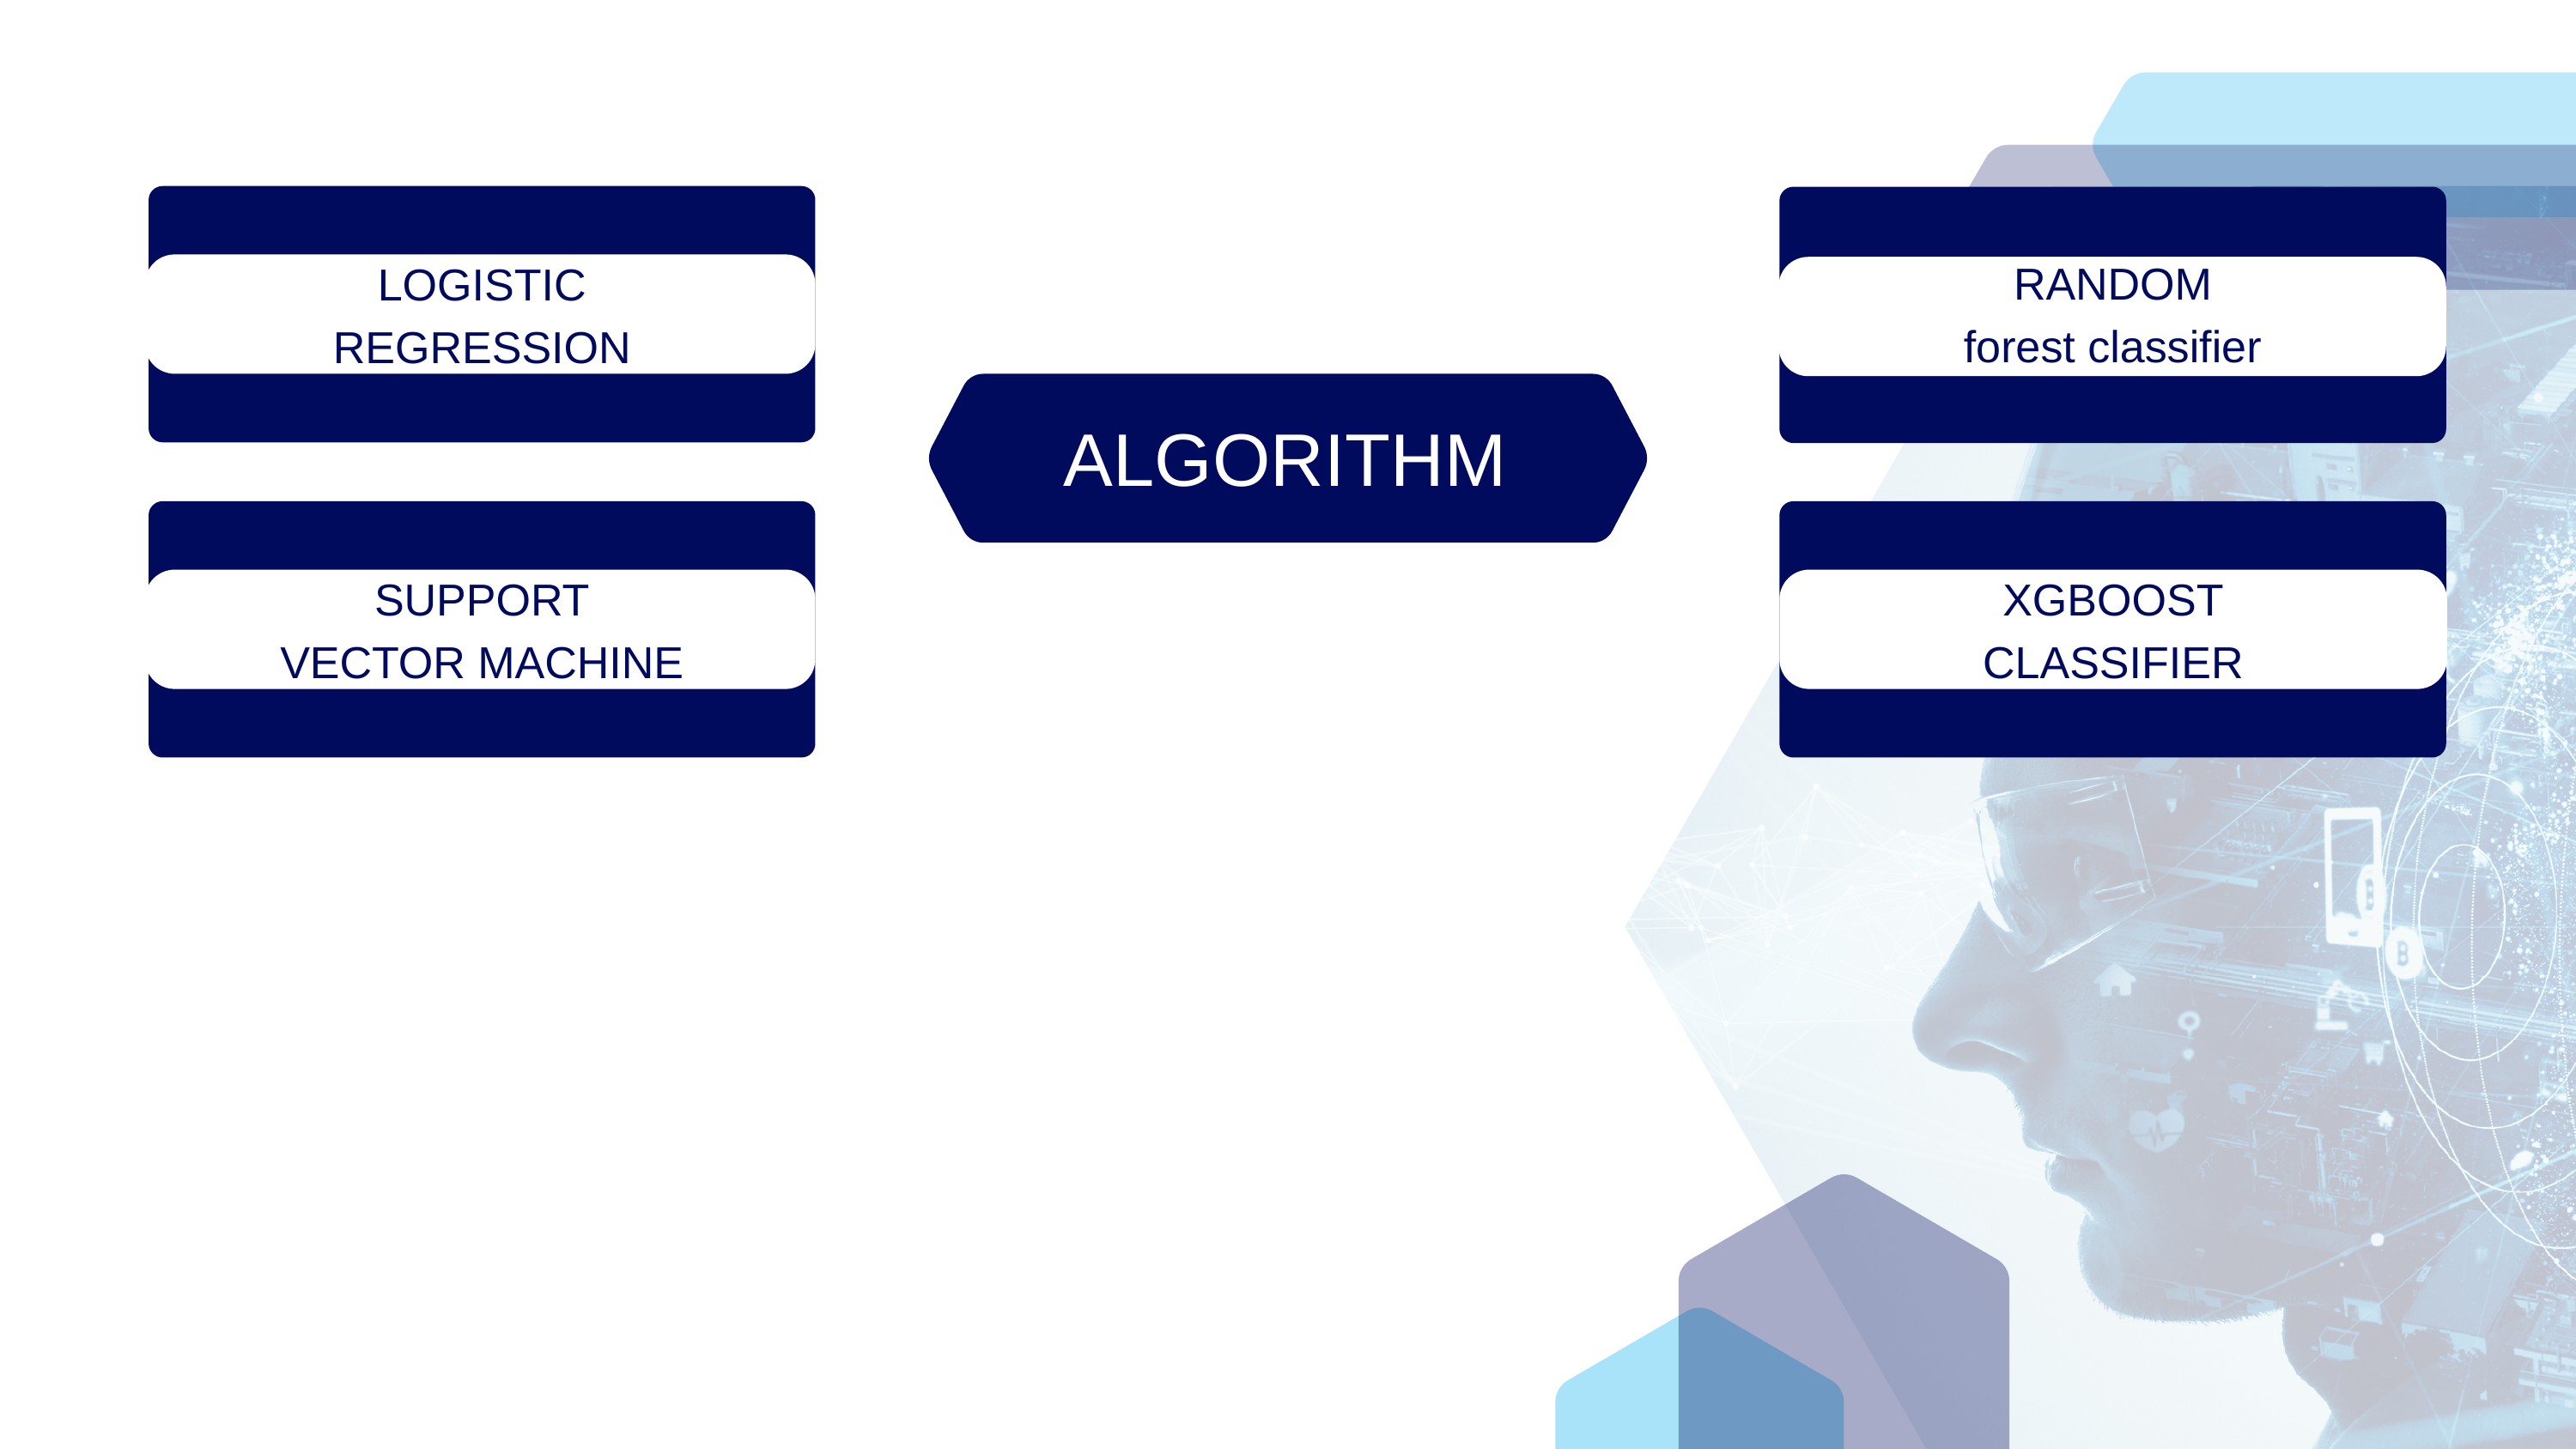

RANDOM
forest classifier

LOGISTIC
REGRESSION

ALGORITHM
SUPPORT
VECTOR MACHINE
XGBOOST
CLASSIFIER